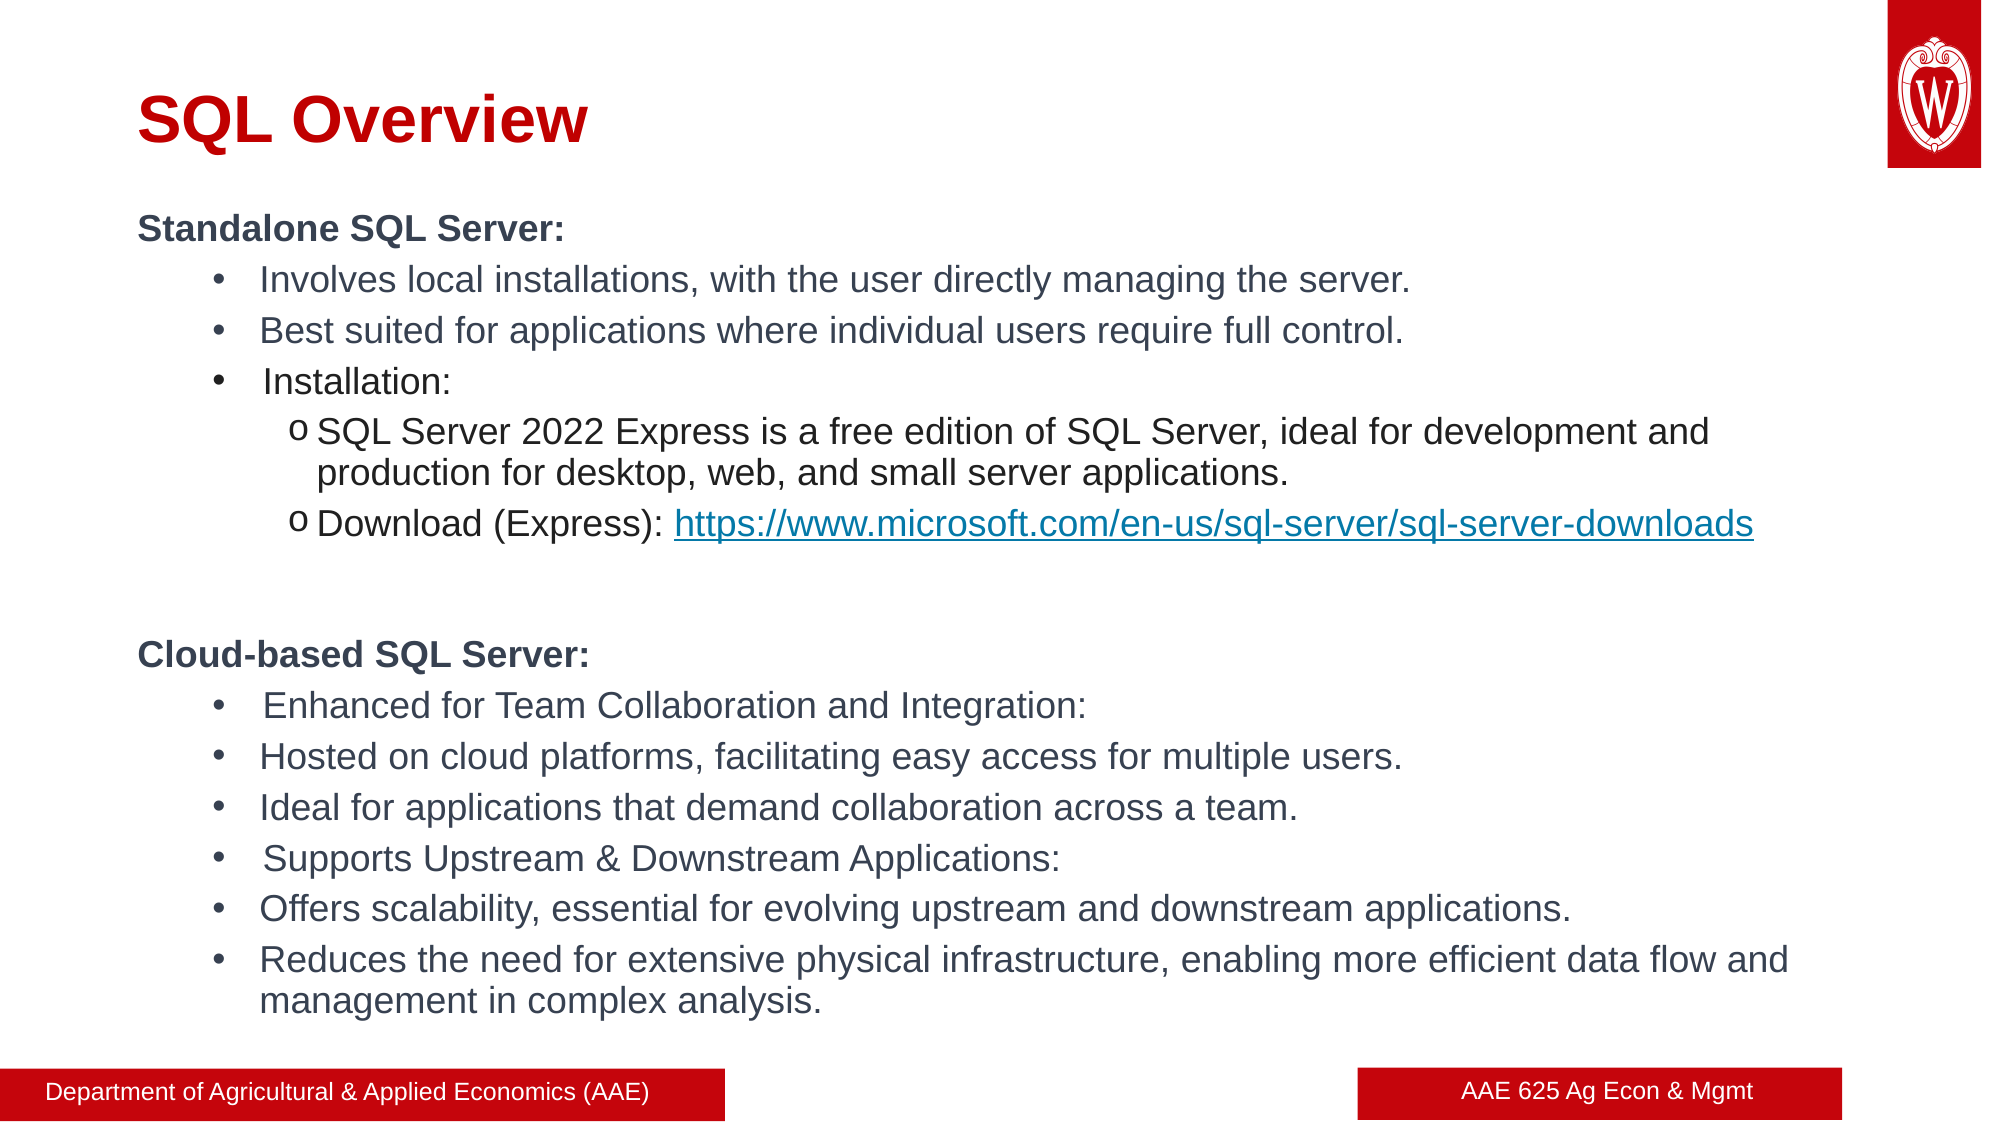

# SQL Overview
Standalone SQL Server:
Involves local installations, with the user directly managing the server.
Best suited for applications where individual users require full control.
  Installation:
SQL Server 2022 Express is a free edition of SQL Server, ideal for development and production for desktop, web, and small server applications.
Download (Express): https://www.microsoft.com/en-us/sql-server/sql-server-downloads

Cloud-based SQL Server:
  Enhanced for Team Collaboration and Integration:
Hosted on cloud platforms, facilitating easy access for multiple users.
Ideal for applications that demand collaboration across a team.
  Supports Upstream & Downstream Applications:
Offers scalability, essential for evolving upstream and downstream applications.
Reduces the need for extensive physical infrastructure, enabling more efficient data flow and management in complex analysis.